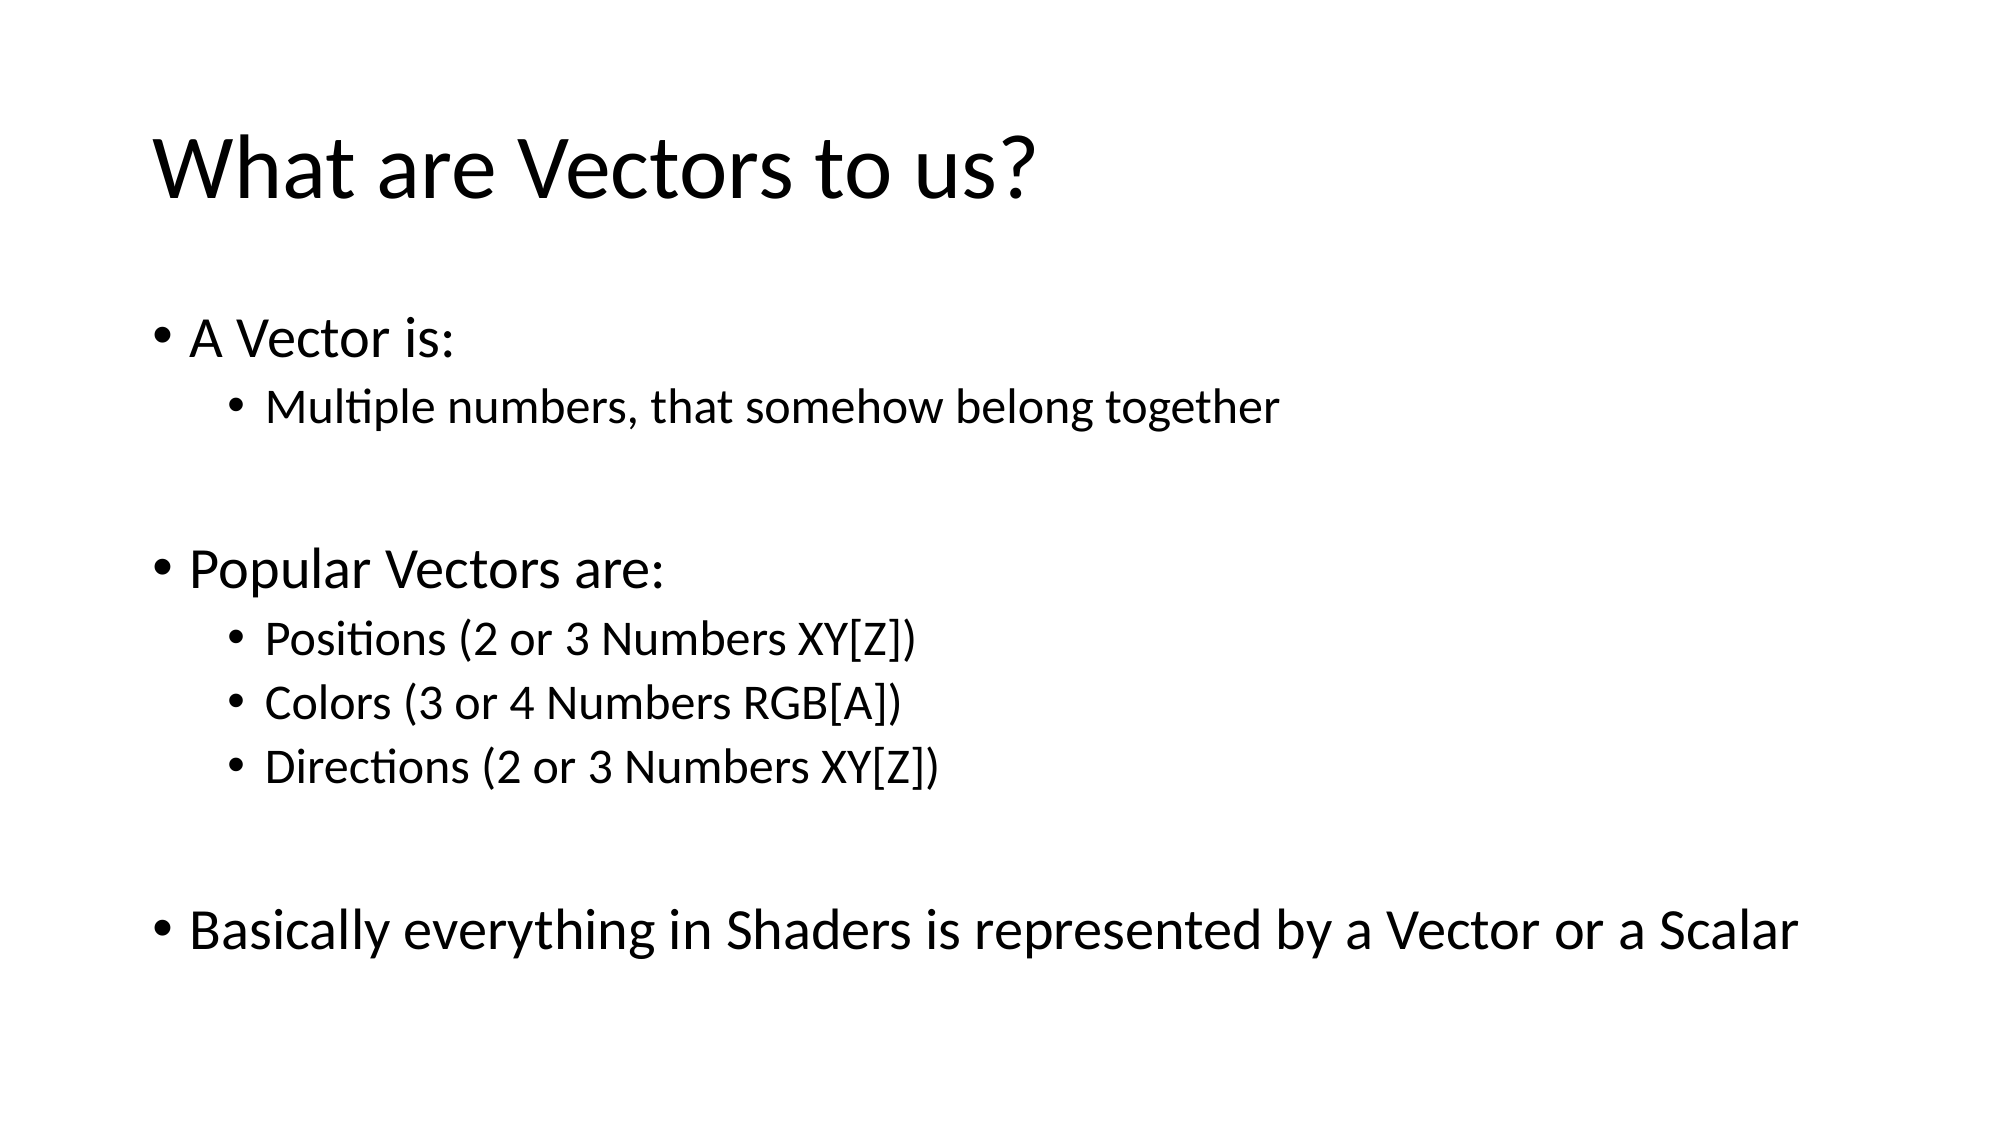

# What are Vectors to us?
A Vector is:
Multiple numbers, that somehow belong together

Popular Vectors are:
Positions (2 or 3 Numbers XY[Z])
Colors (3 or 4 Numbers RGB[A])
Directions (2 or 3 Numbers XY[Z])

Basically everything in Shaders is represented by a Vector or a Scalar